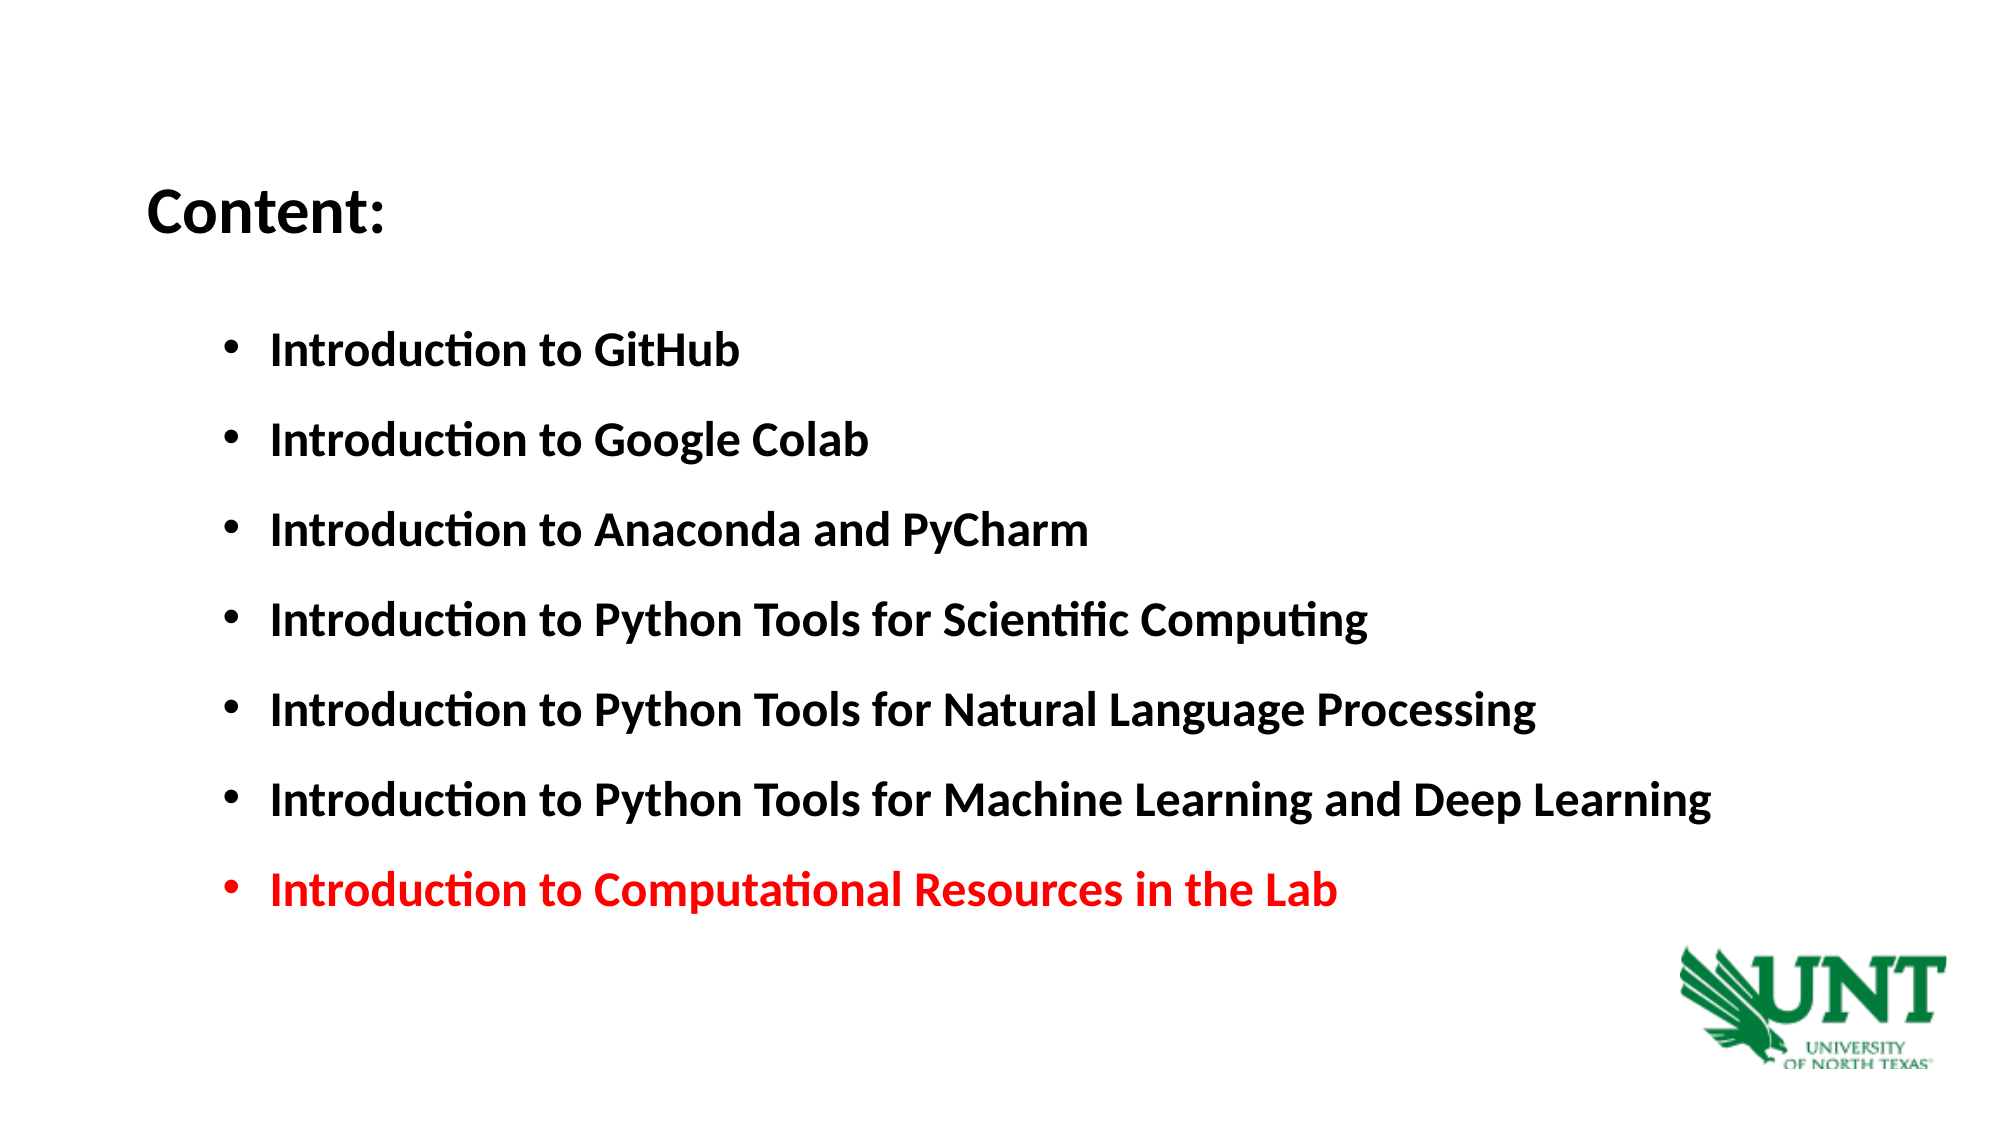

Content:

Introduction to GitHub
Introduction to Google Colab
Introduction to Anaconda and PyCharm
Introduction to Python Tools for Scientific Computing
Introduction to Python Tools for Natural Language Processing
Introduction to Python Tools for Machine Learning and Deep Learning
Introduction to Computational Resources in the Lab